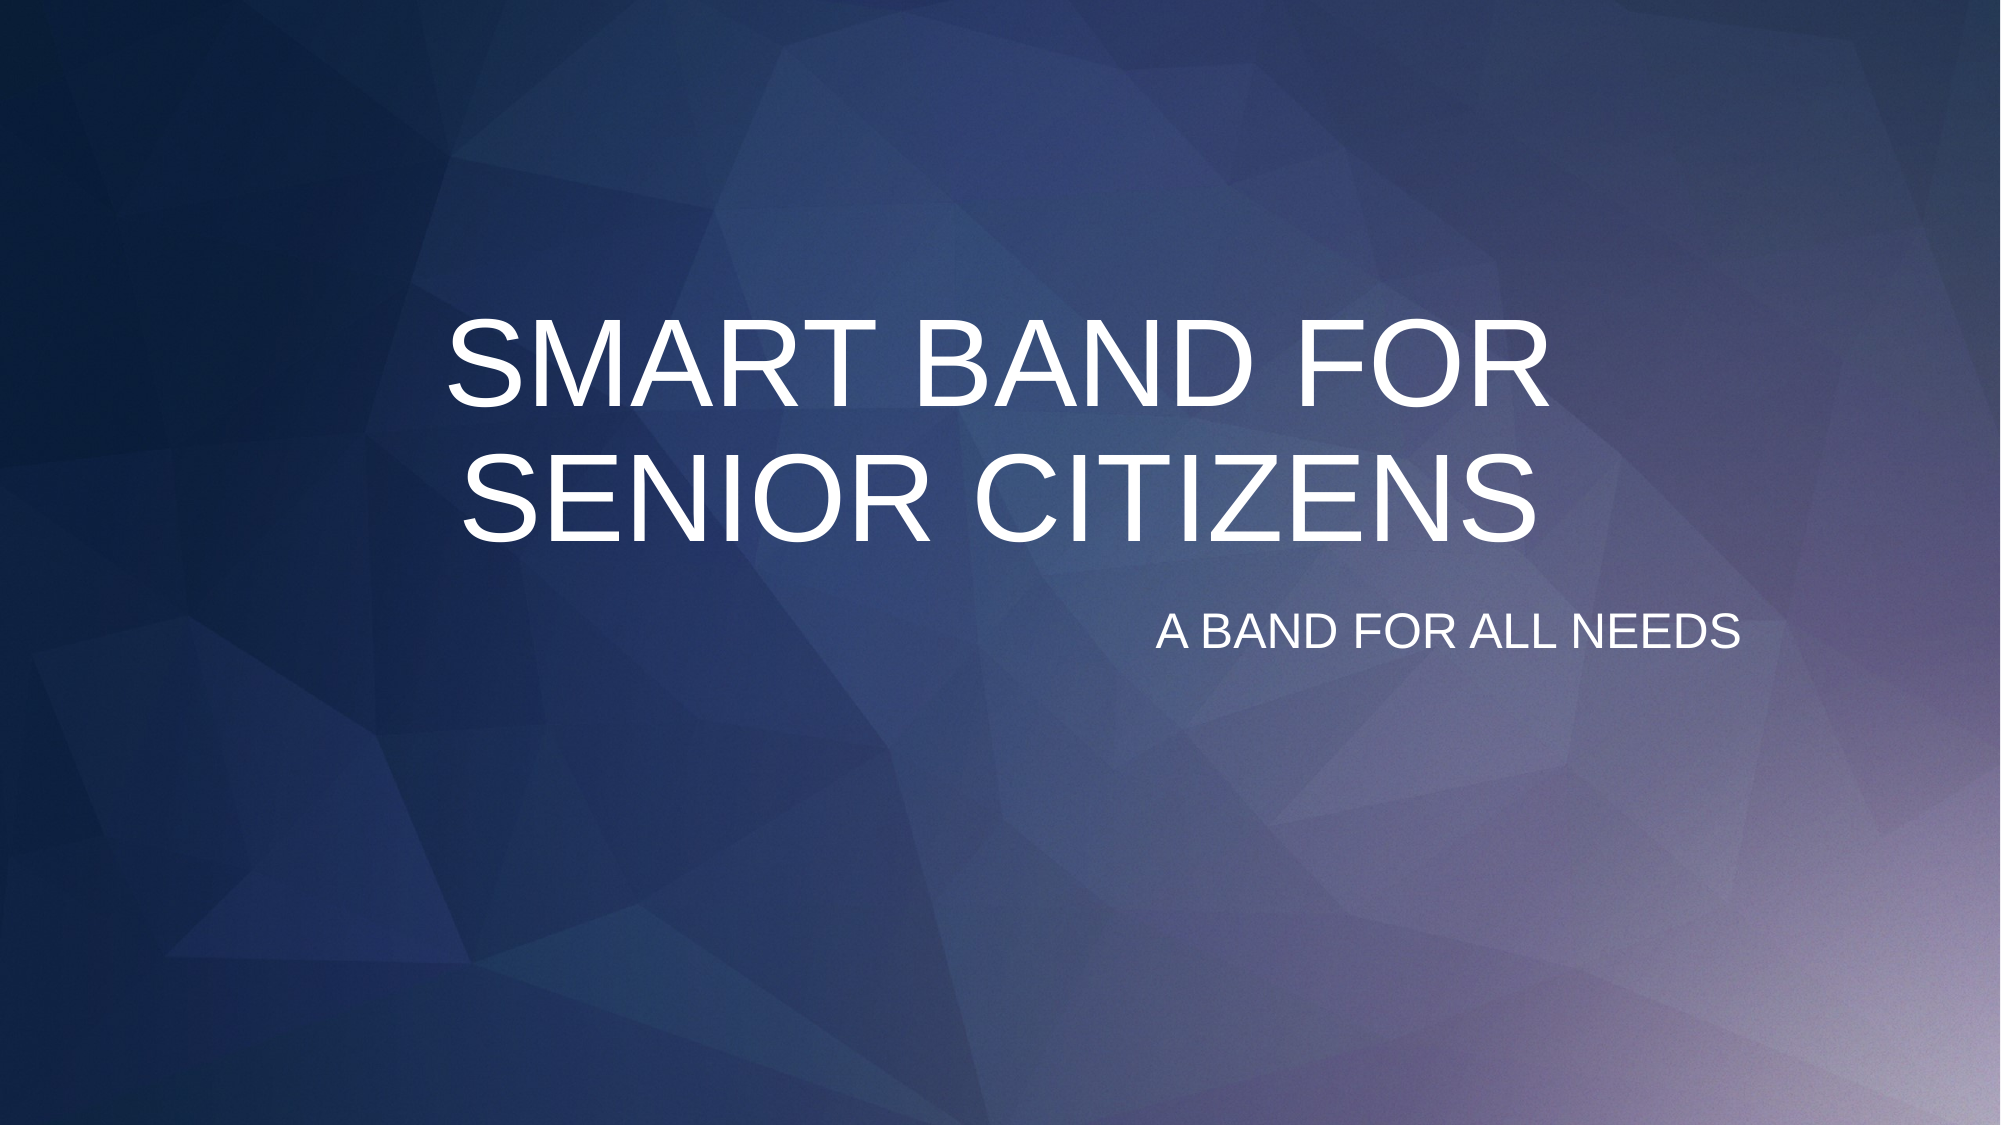

# SMART BAND FOR SENIOR CITIZENS
A BAND FOR ALL NEEDS